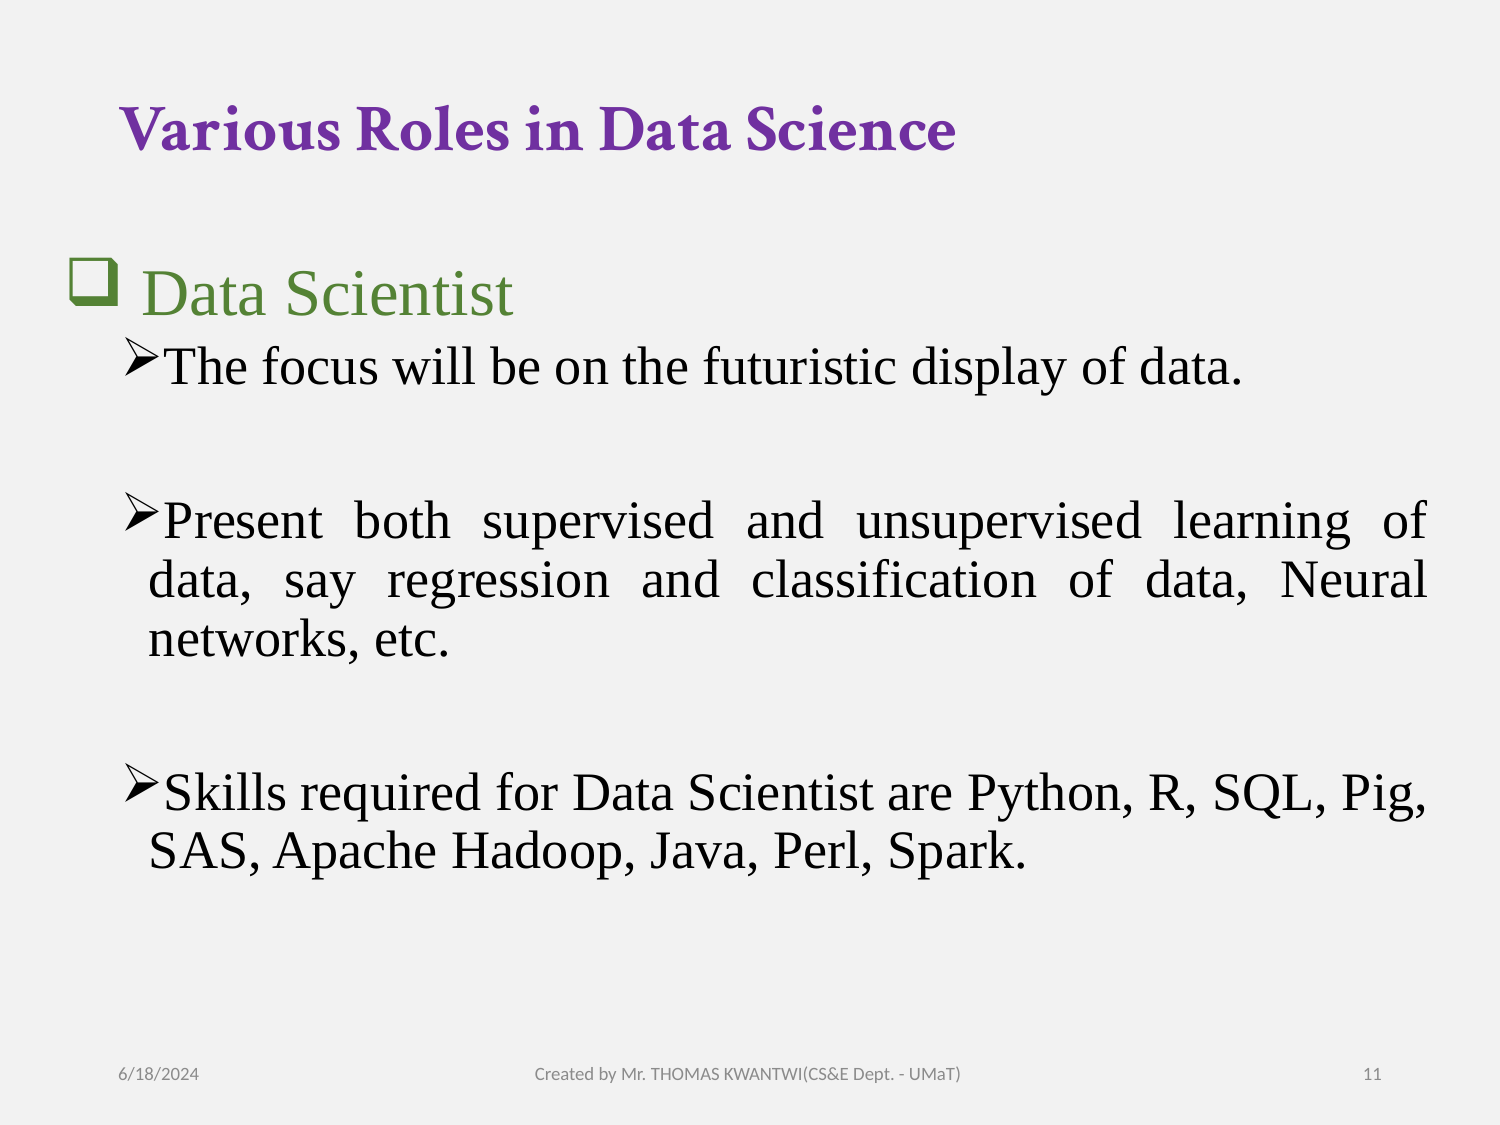

# Various Roles in Data Science
 Data Scientist
The focus will be on the futuristic display of data.

Present both supervised and unsupervised learning of data, say regression and classification of data, Neural networks, etc.

Skills required for Data Scientist are Python, R, SQL, Pig, SAS, Apache Hadoop, Java, Perl, Spark.

6/18/2024
Created by Mr. THOMAS KWANTWI(CS&E Dept. - UMaT)
11